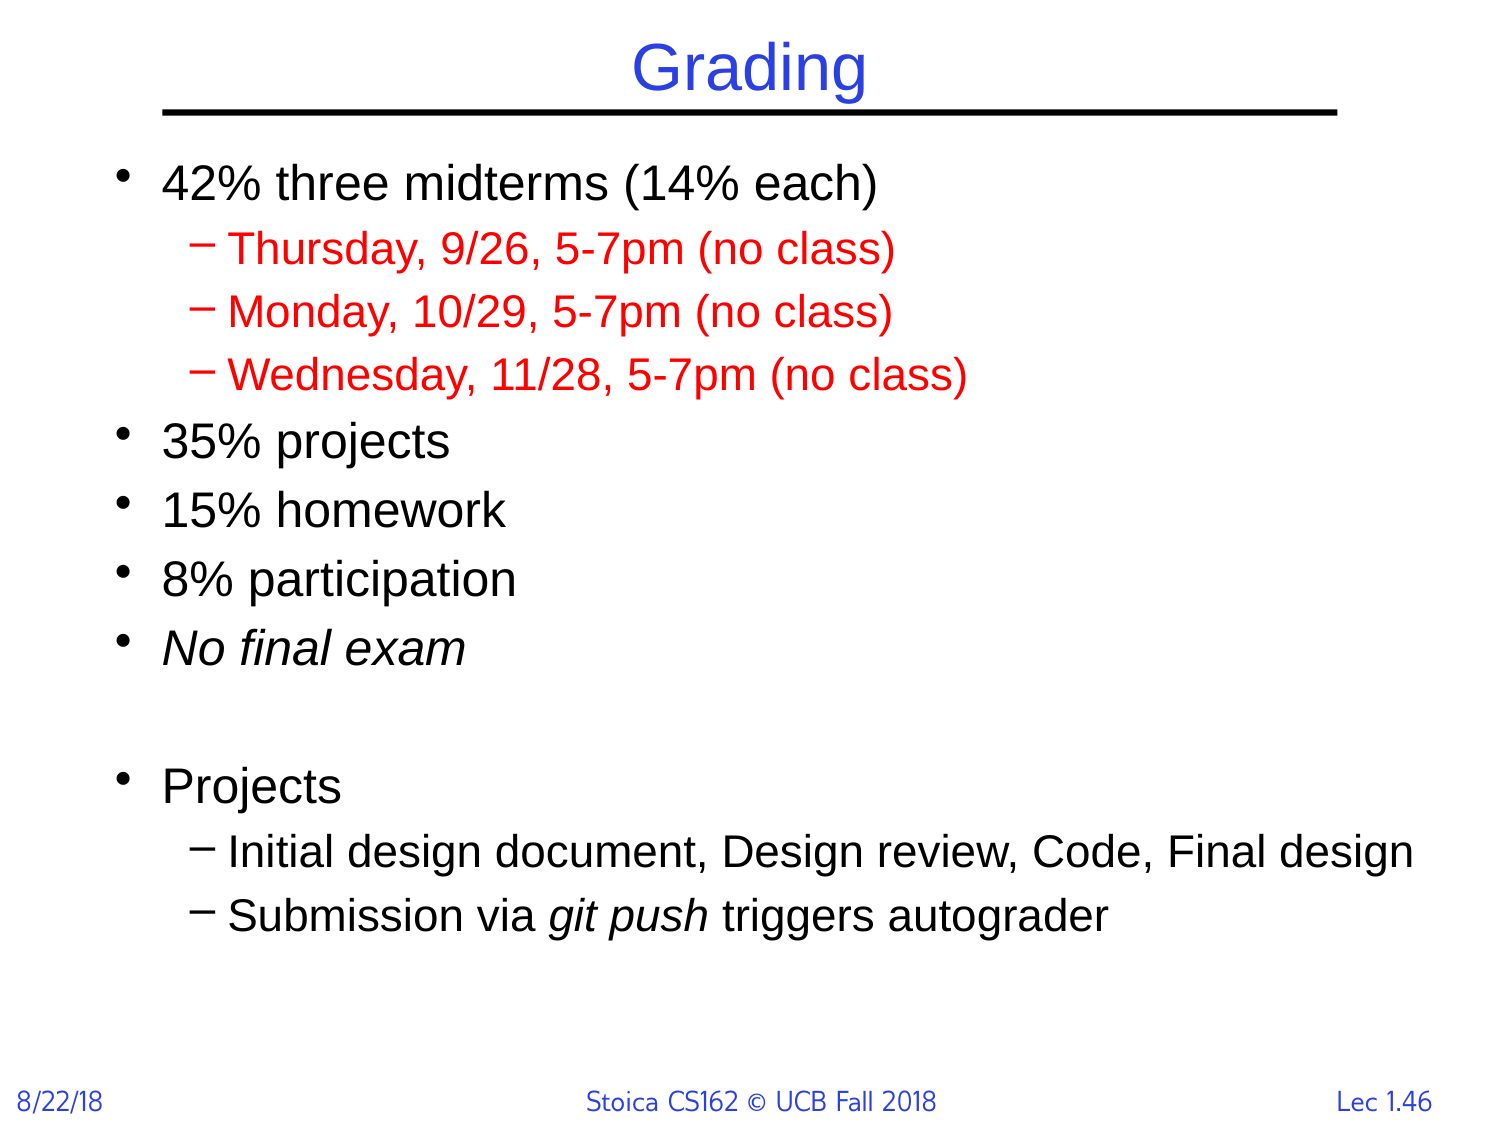

# Grading
42% three midterms (14% each)
Thursday, 9/26, 5-7pm (no class)
Monday, 10/29, 5-7pm (no class)
Wednesday, 11/28, 5-7pm (no class)
35% projects
15% homework
8% participation
No final exam

Projects
Initial design document, Design review, Code, Final design
Submission via git push triggers autograder